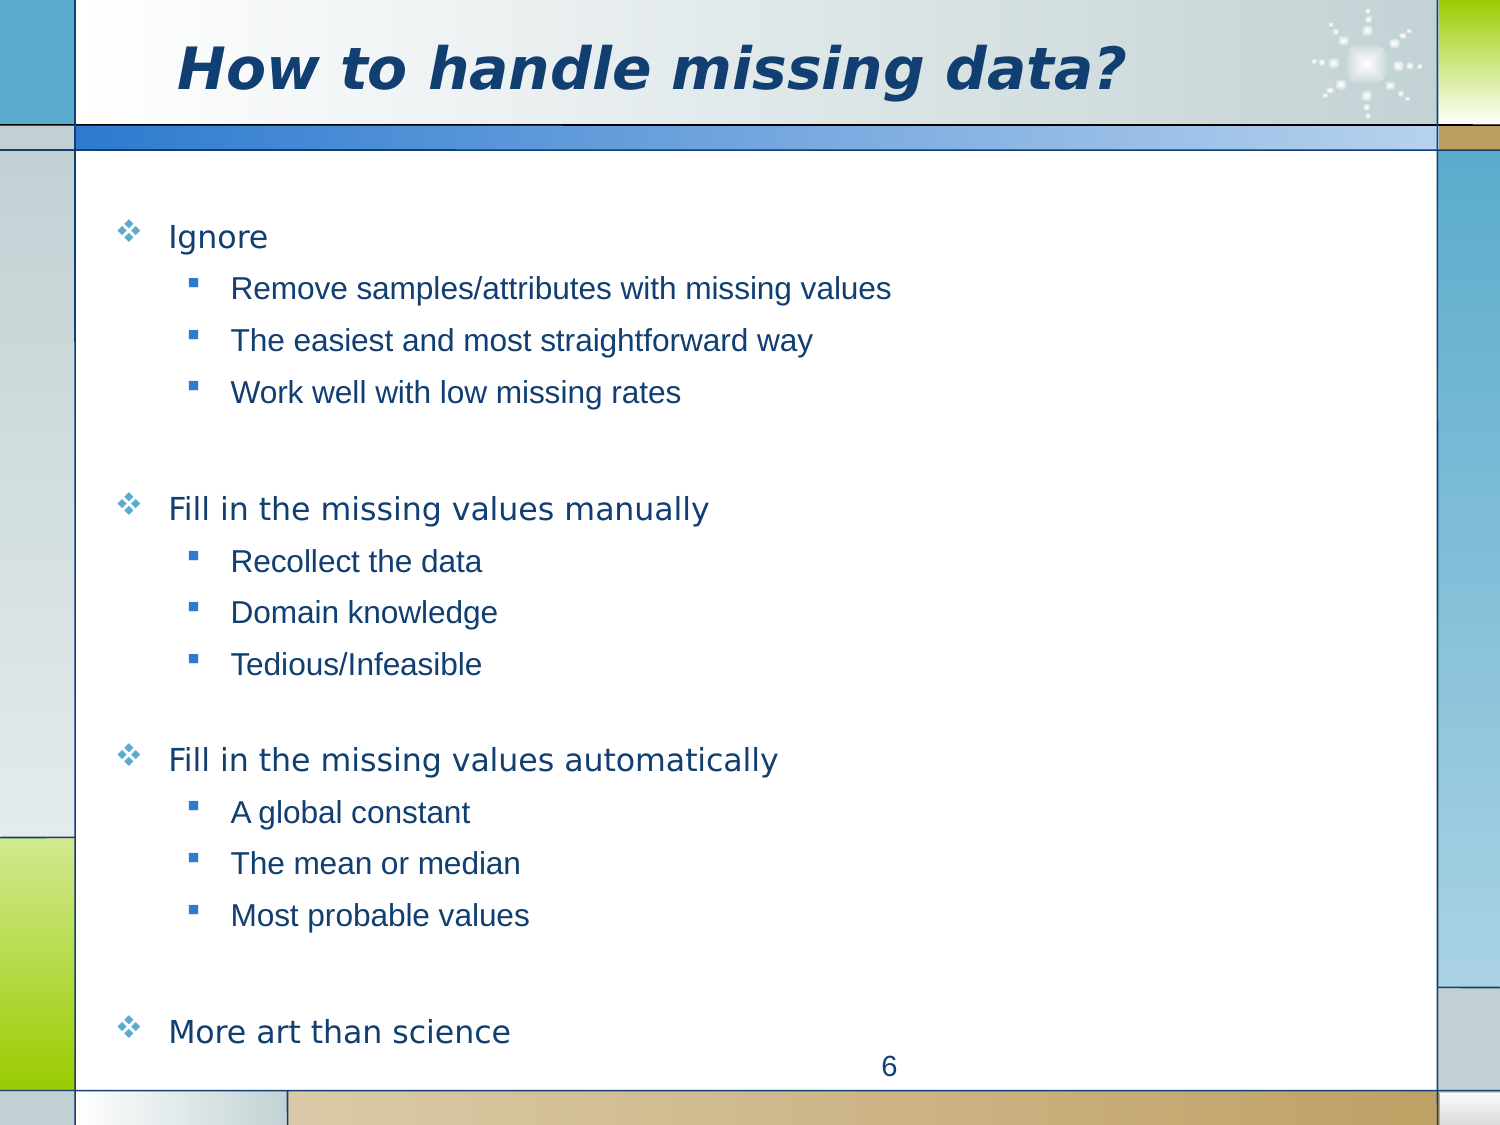

# How to handle missing data?
Ignore
Remove samples/attributes with missing values
The easiest and most straightforward way
Work well with low missing rates

Fill in the missing values manually
Recollect the data
Domain knowledge
Tedious/Infeasible

Fill in the missing values automatically
A global constant
The mean or median
Most probable values

More art than science
6